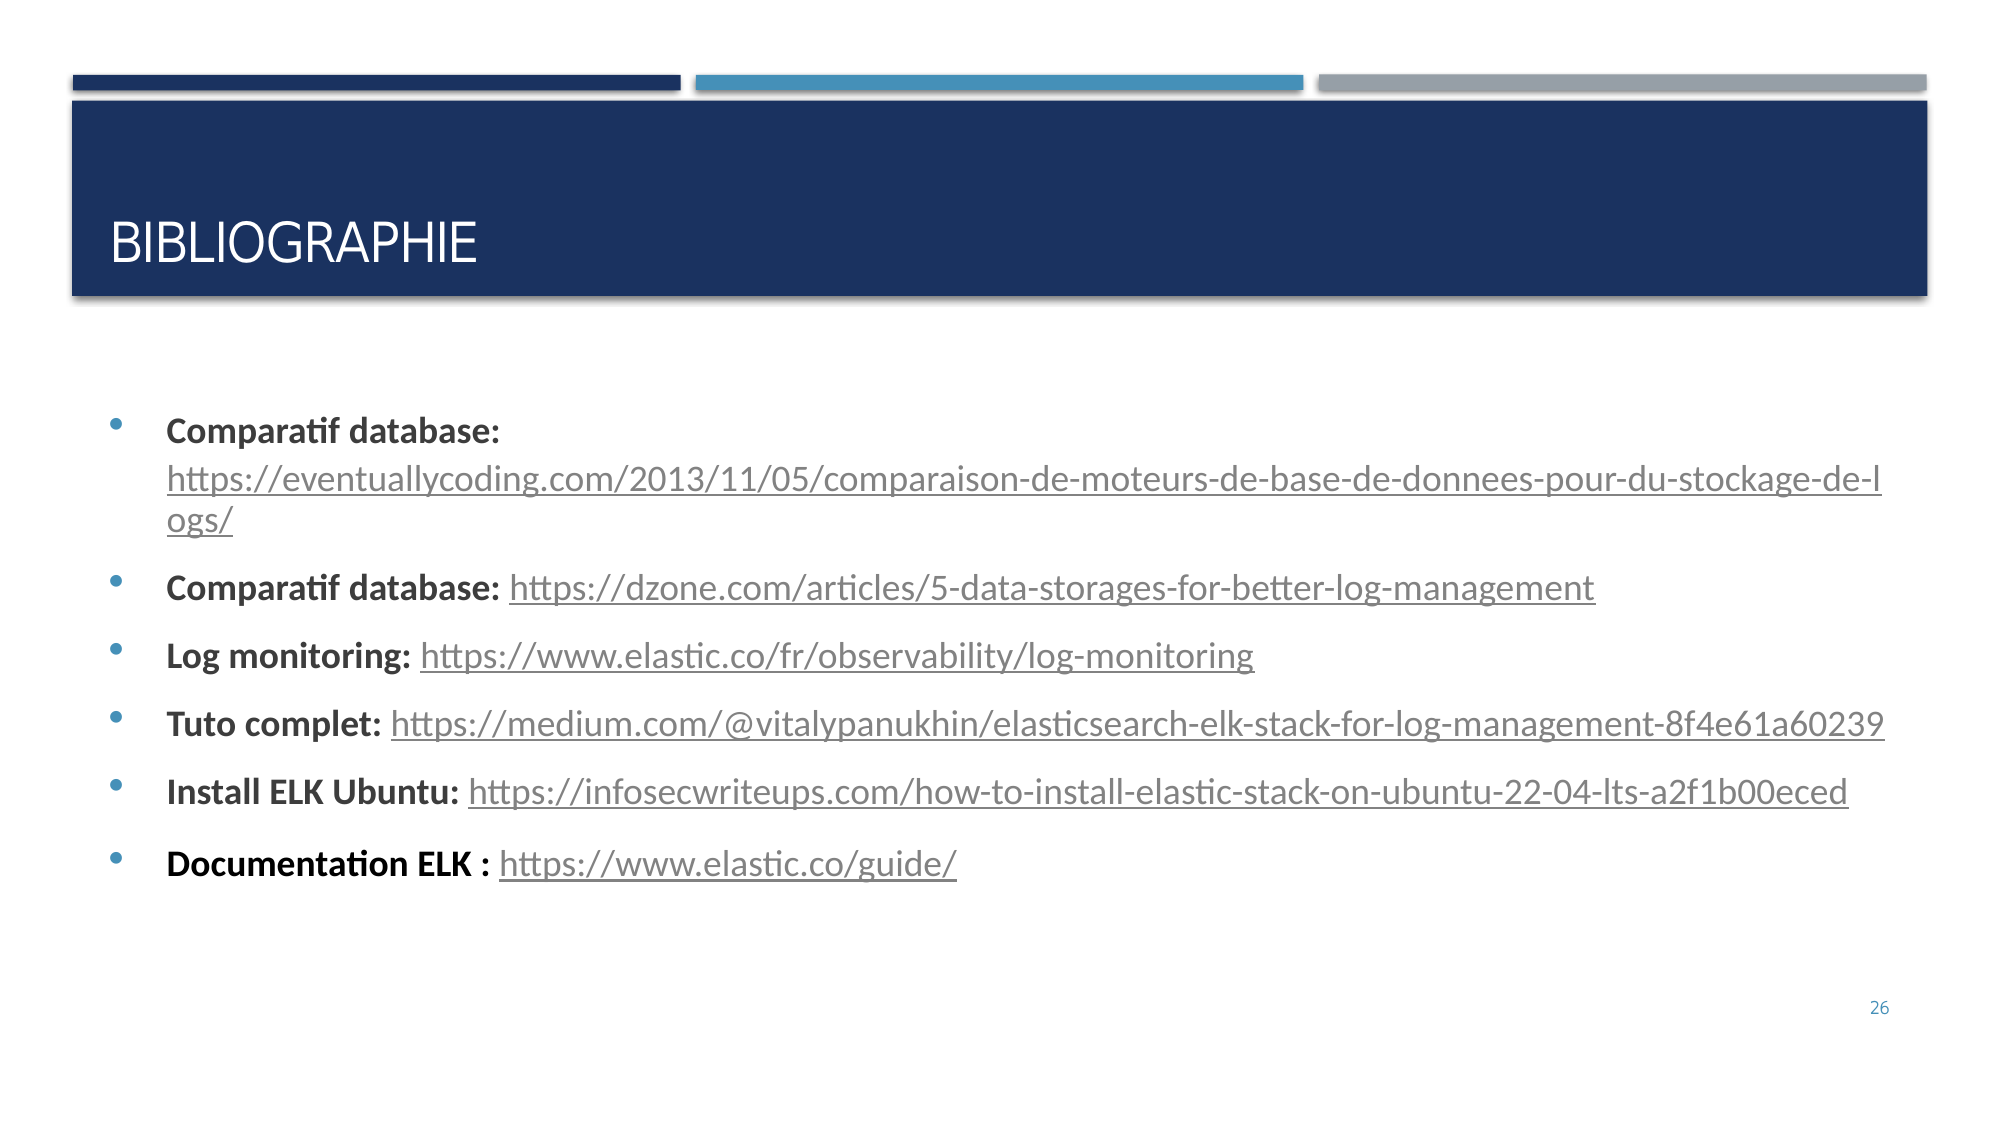

# Bibliographie
Comparatif database: https://eventuallycoding.com/2013/11/05/comparaison-de-moteurs-de-base-de-donnees-pour-du-stockage-de-logs/
Comparatif database: https://dzone.com/articles/5-data-storages-for-better-log-management
Log monitoring: https://www.elastic.co/fr/observability/log-monitoring
Tuto complet: https://medium.com/@vitalypanukhin/elasticsearch-elk-stack-for-log-management-8f4e61a60239
Install ELK Ubuntu: https://infosecwriteups.com/how-to-install-elastic-stack-on-ubuntu-22-04-lts-a2f1b00eced
Documentation ELK : https://www.elastic.co/guide/

26